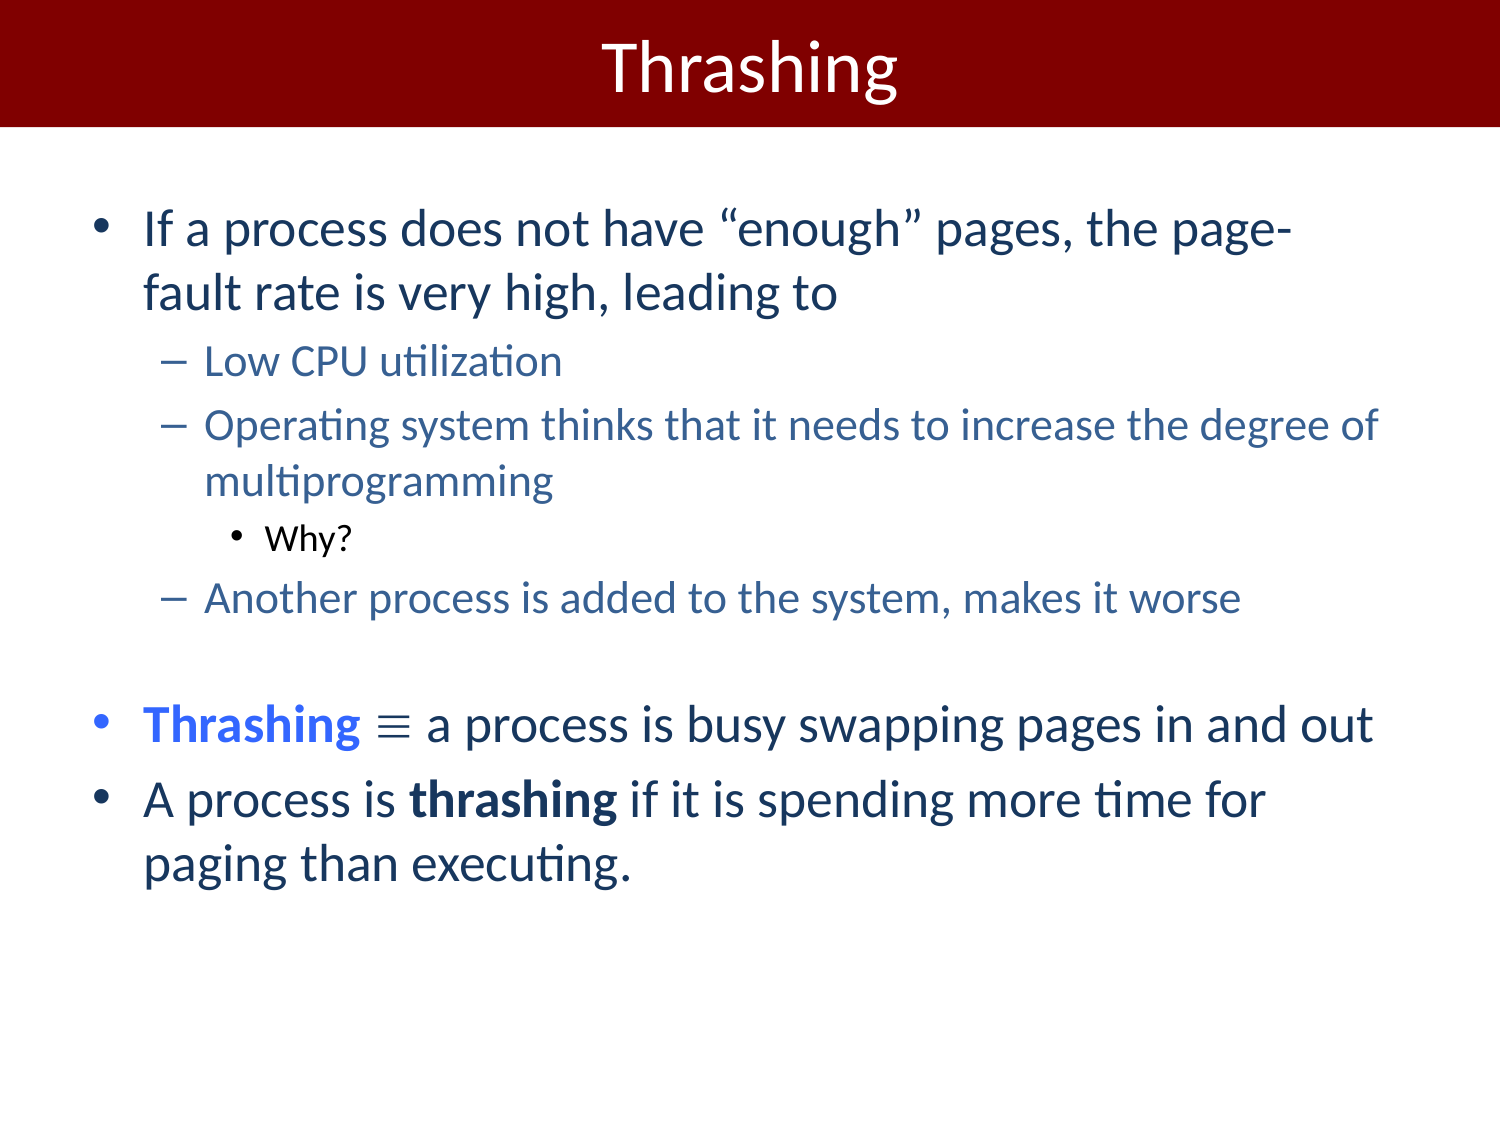

# Thrashing
If a process does not have “enough” pages, the page-fault rate is very high, leading to
Low CPU utilization
Operating system thinks that it needs to increase the degree of multiprogramming
Why?
Another process is added to the system, makes it worse
Thrashing ≡ a process is busy swapping pages in and out
A process is thrashing if it is spending more time for paging than executing.